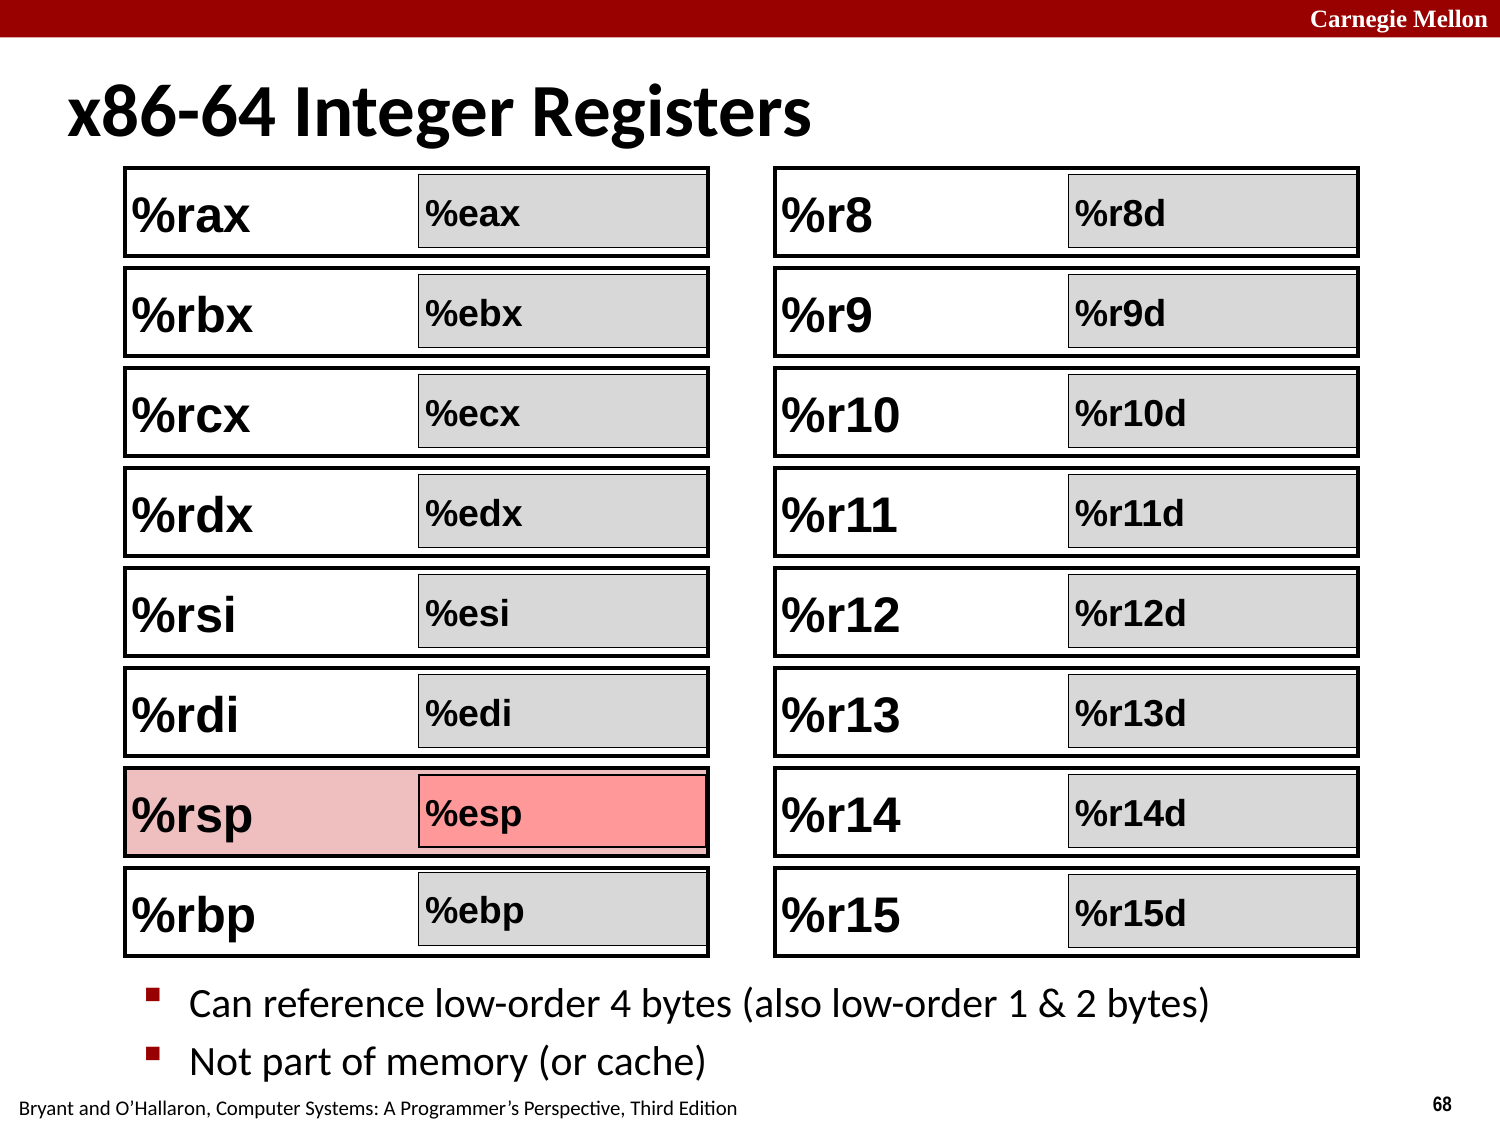

# x86-64 Integer Registers
%rax
%r8
%eax
%r8d
%rbx
%r9
%ebx
%r9d
%rcx
%r10
%ecx
%r10d
%rdx
%r11
%edx
%r11d
%rsi
%r12
%esi
%r12d
%rdi
%r13
%edi
%r13d
%rsp
%r14
%esp
%r14d
%rbp
%r15
%ebp
%r15d
Can reference low-order 4 bytes (also low-order 1 & 2 bytes)
Not part of memory (or cache)